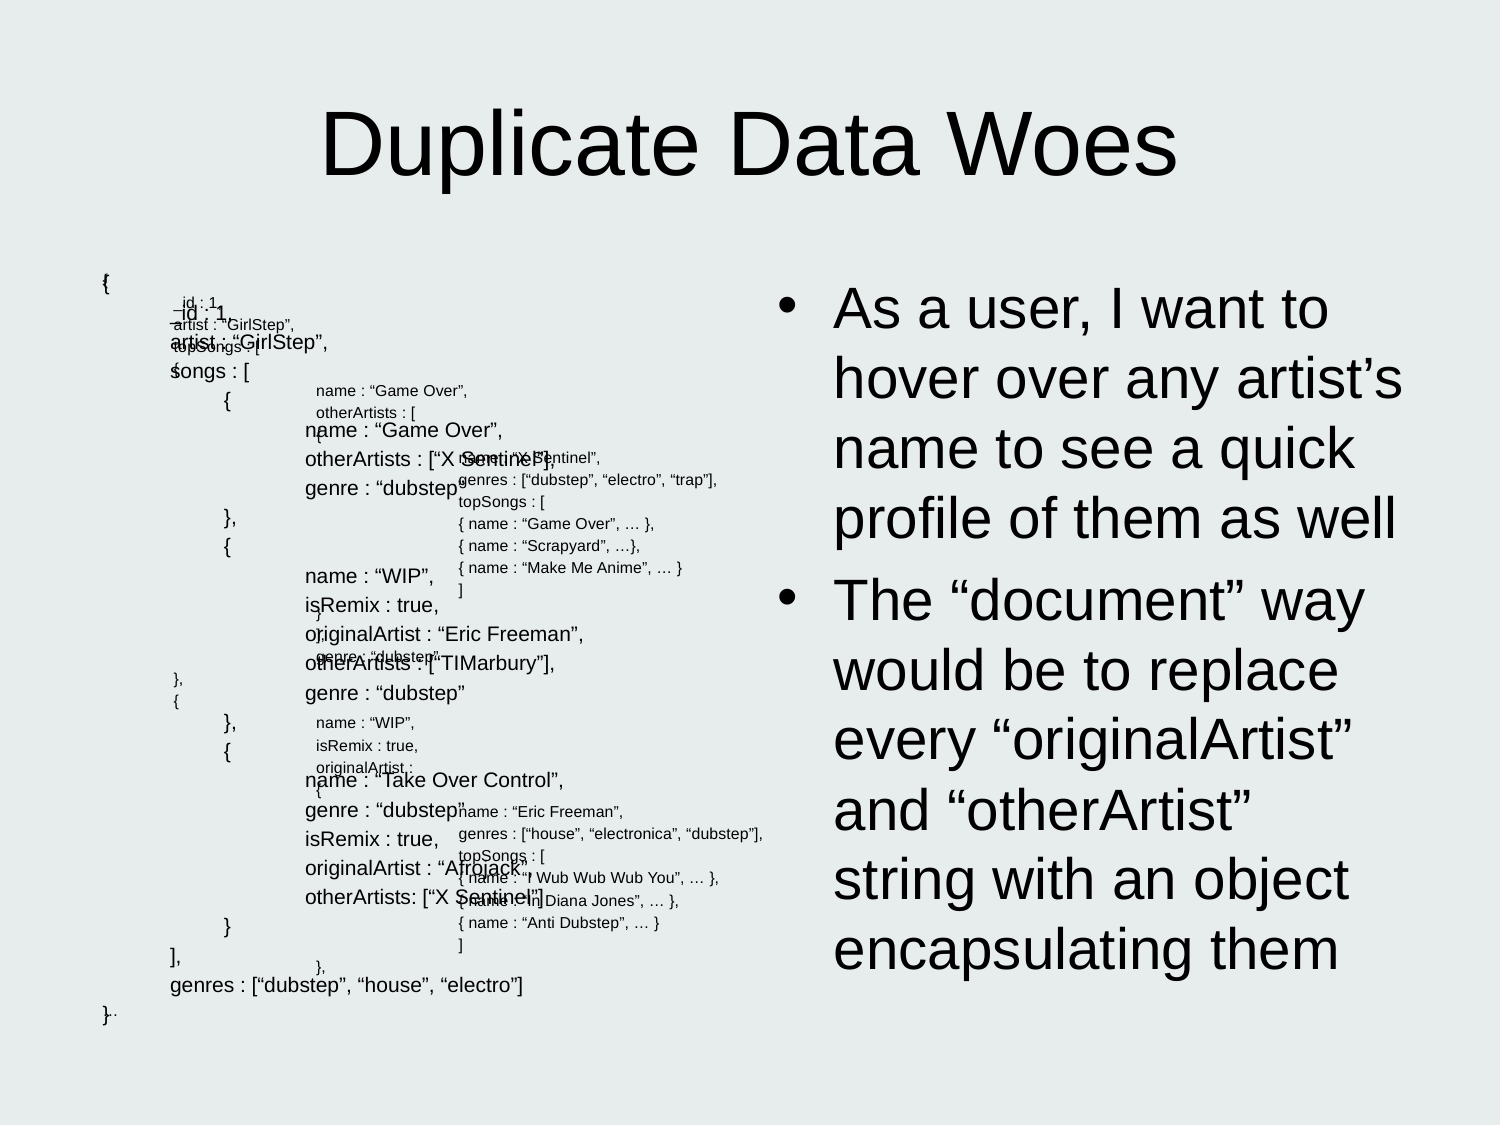

# Duplicate Data Woes
{
	_id : 1,
	artist : “GirlStep”,
	songs : [
		{
	name : “Game Over”,
	otherArtists : [“X Sentinel”],
	genre : “dubstep”
		},
		{
	name : “WIP”,
	isRemix : true,
	originalArtist : “Eric Freeman”,
	otherArtists : [“TIMarbury”],
	genre : “dubstep”
		},
		{
	name : “Take Over Control”,
	genre : “dubstep”
	isRemix : true,
	originalArtist : “Afrojack”,
	otherArtists: [“X Sentinel”]
		}
	],
	genres : [“dubstep”, “house”, “electro”]
}
{
	_id : 1,
	artist : “GirlStep”,
	topSongs : [
		{
	name : “Game Over”,
	otherArtists : [
		{
	name : “X Sentinel”,
	genres : [“dubstep”, “electro”, “trap”],
	topSongs : [
		{ name : “Game Over”, … },
		{ name : “Scrapyard”, …},
		{ name : “Make Me Anime”, … }
	]
		}
	],
	genre : “dubstep”
		},
		{
	name : “WIP”,
	isRemix : true,
	originalArtist :
		{
	name : “Eric Freeman”,
	genres : [“house”, “electronica”, “dubstep”],
	topSongs : [
		{ name : “I Wub Wub Wub You”, … },
		{ name : “In Diana Jones”, … },
		{ name : “Anti Dubstep”, … }
	]
		},

…
As a user, I want to hover over any artist’s name to see a quick profile of them as well
The “document” way would be to replace every “originalArtist” and “otherArtist” string with an object encapsulating them